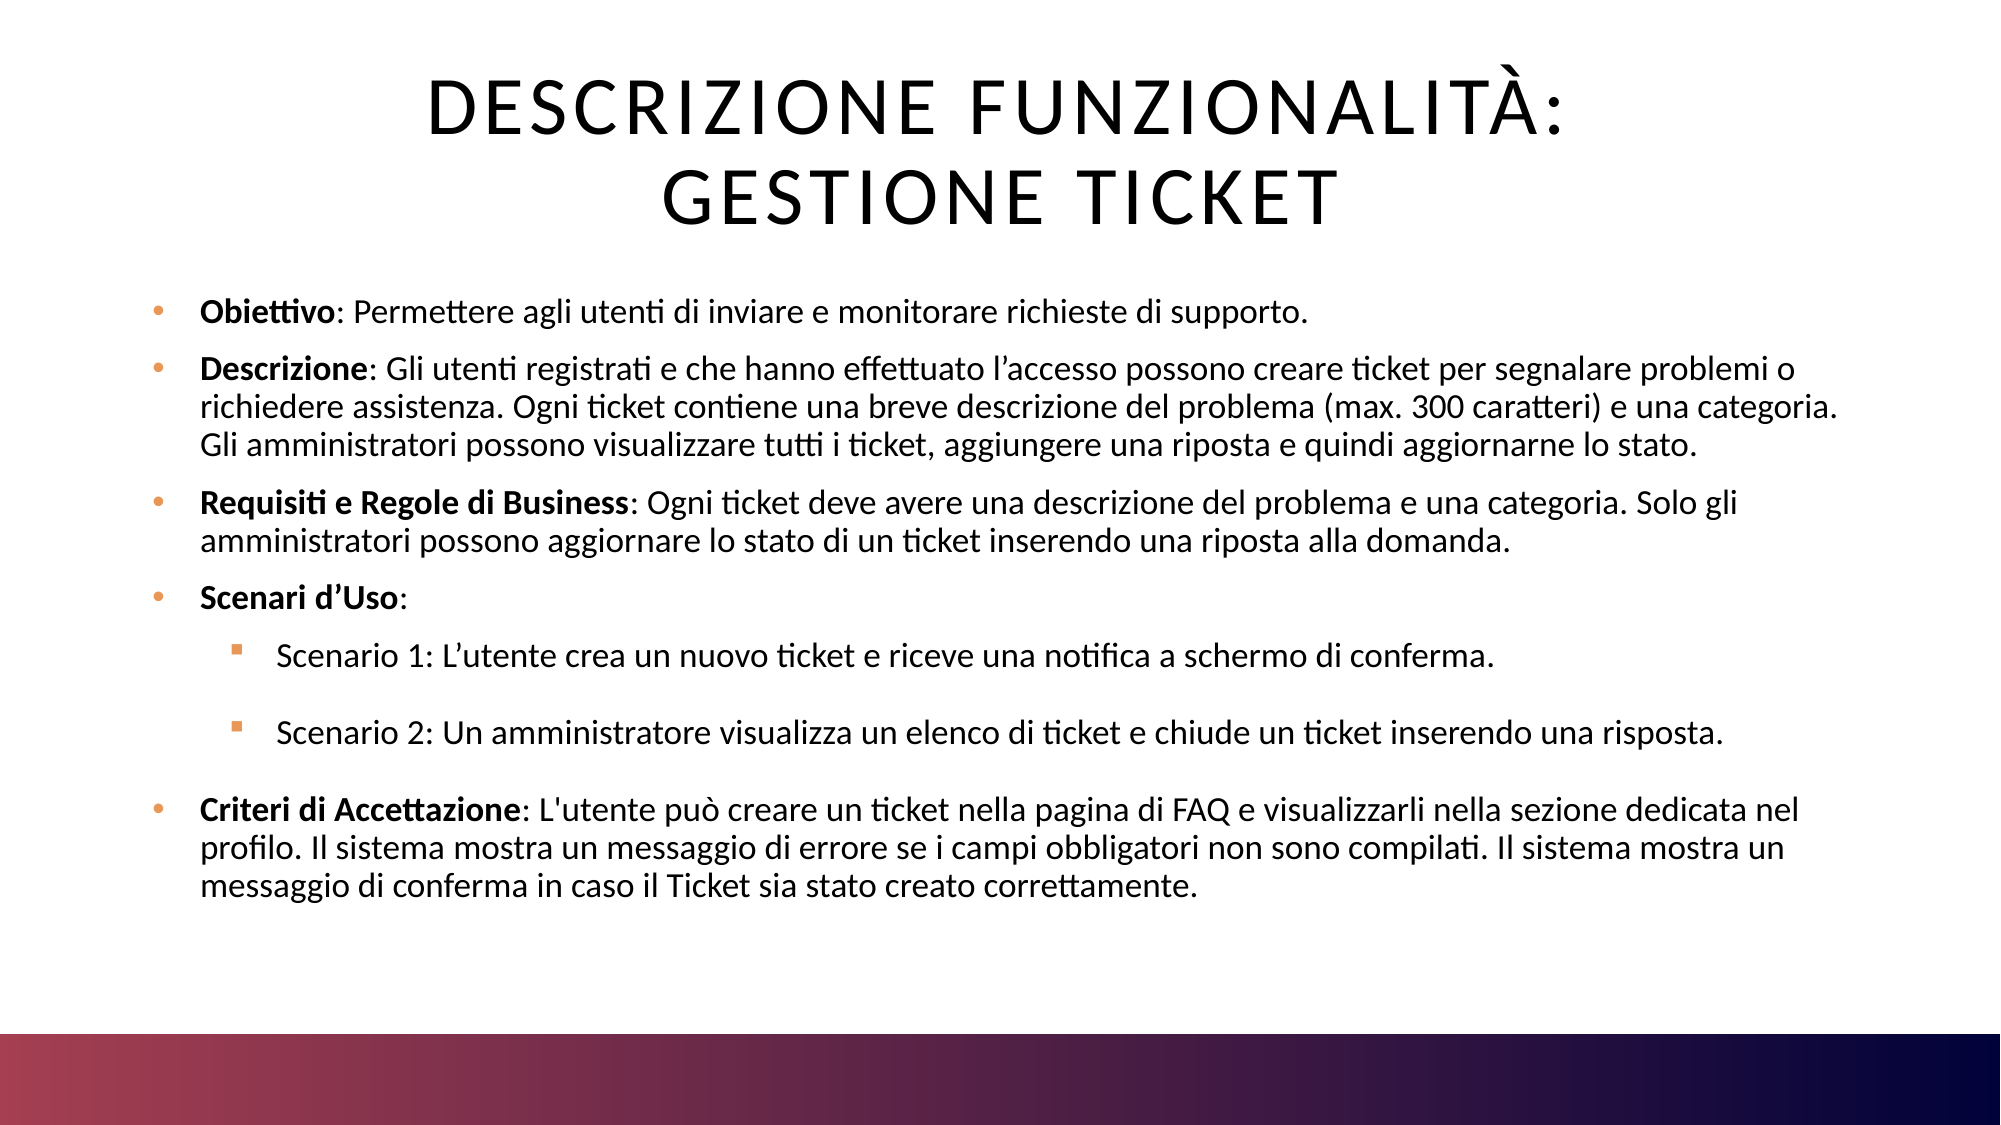

# Descrizione funzionalità: Gestione ticket
Obiettivo: Permettere agli utenti di inviare e monitorare richieste di supporto.
Descrizione: Gli utenti registrati e che hanno effettuato l’accesso possono creare ticket per segnalare problemi o richiedere assistenza. Ogni ticket contiene una breve descrizione del problema (max. 300 caratteri) e una categoria. Gli amministratori possono visualizzare tutti i ticket, aggiungere una riposta e quindi aggiornarne lo stato.
Requisiti e Regole di Business: Ogni ticket deve avere una descrizione del problema e una categoria. Solo gli amministratori possono aggiornare lo stato di un ticket inserendo una riposta alla domanda.
Scenari d’Uso:
Scenario 1: L’utente crea un nuovo ticket e riceve una notifica a schermo di conferma.
Scenario 2: Un amministratore visualizza un elenco di ticket e chiude un ticket inserendo una risposta.
Criteri di Accettazione: L'utente può creare un ticket nella pagina di FAQ e visualizzarli nella sezione dedicata nel profilo. Il sistema mostra un messaggio di errore se i campi obbligatori non sono compilati. Il sistema mostra un messaggio di conferma in caso il Ticket sia stato creato correttamente.